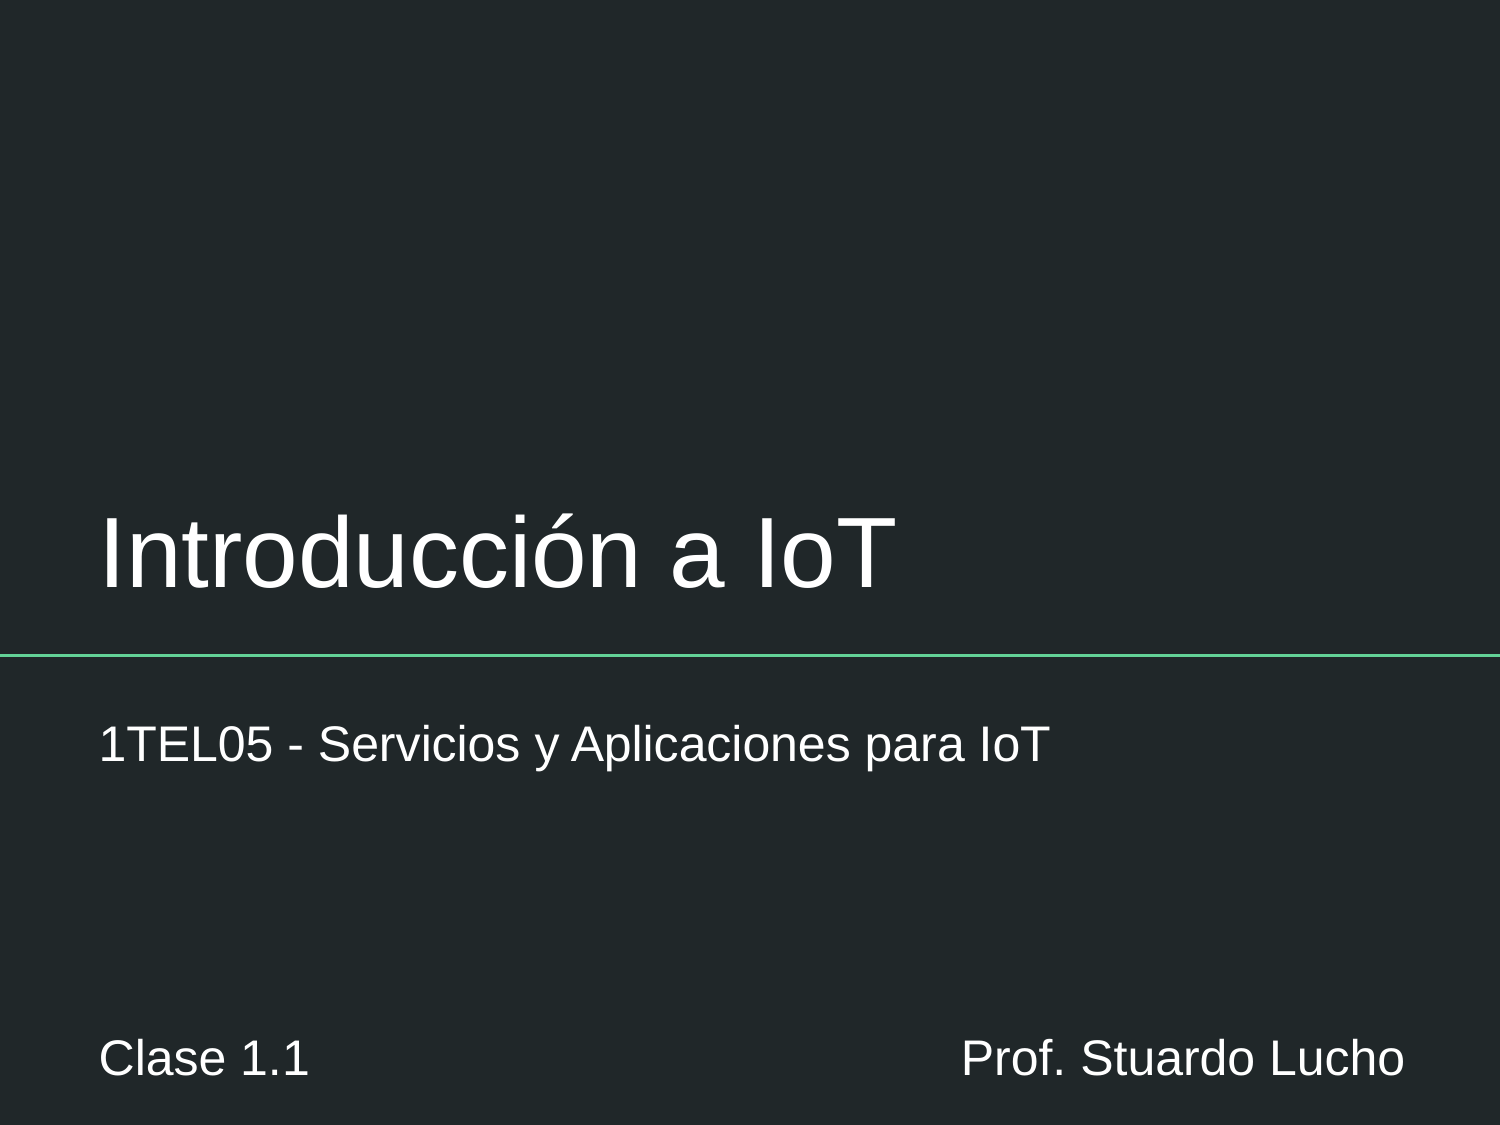

# Introducción a IoT
1TEL05 - Servicios y Aplicaciones para IoT
Clase 1.1
Prof. Stuardo Lucho